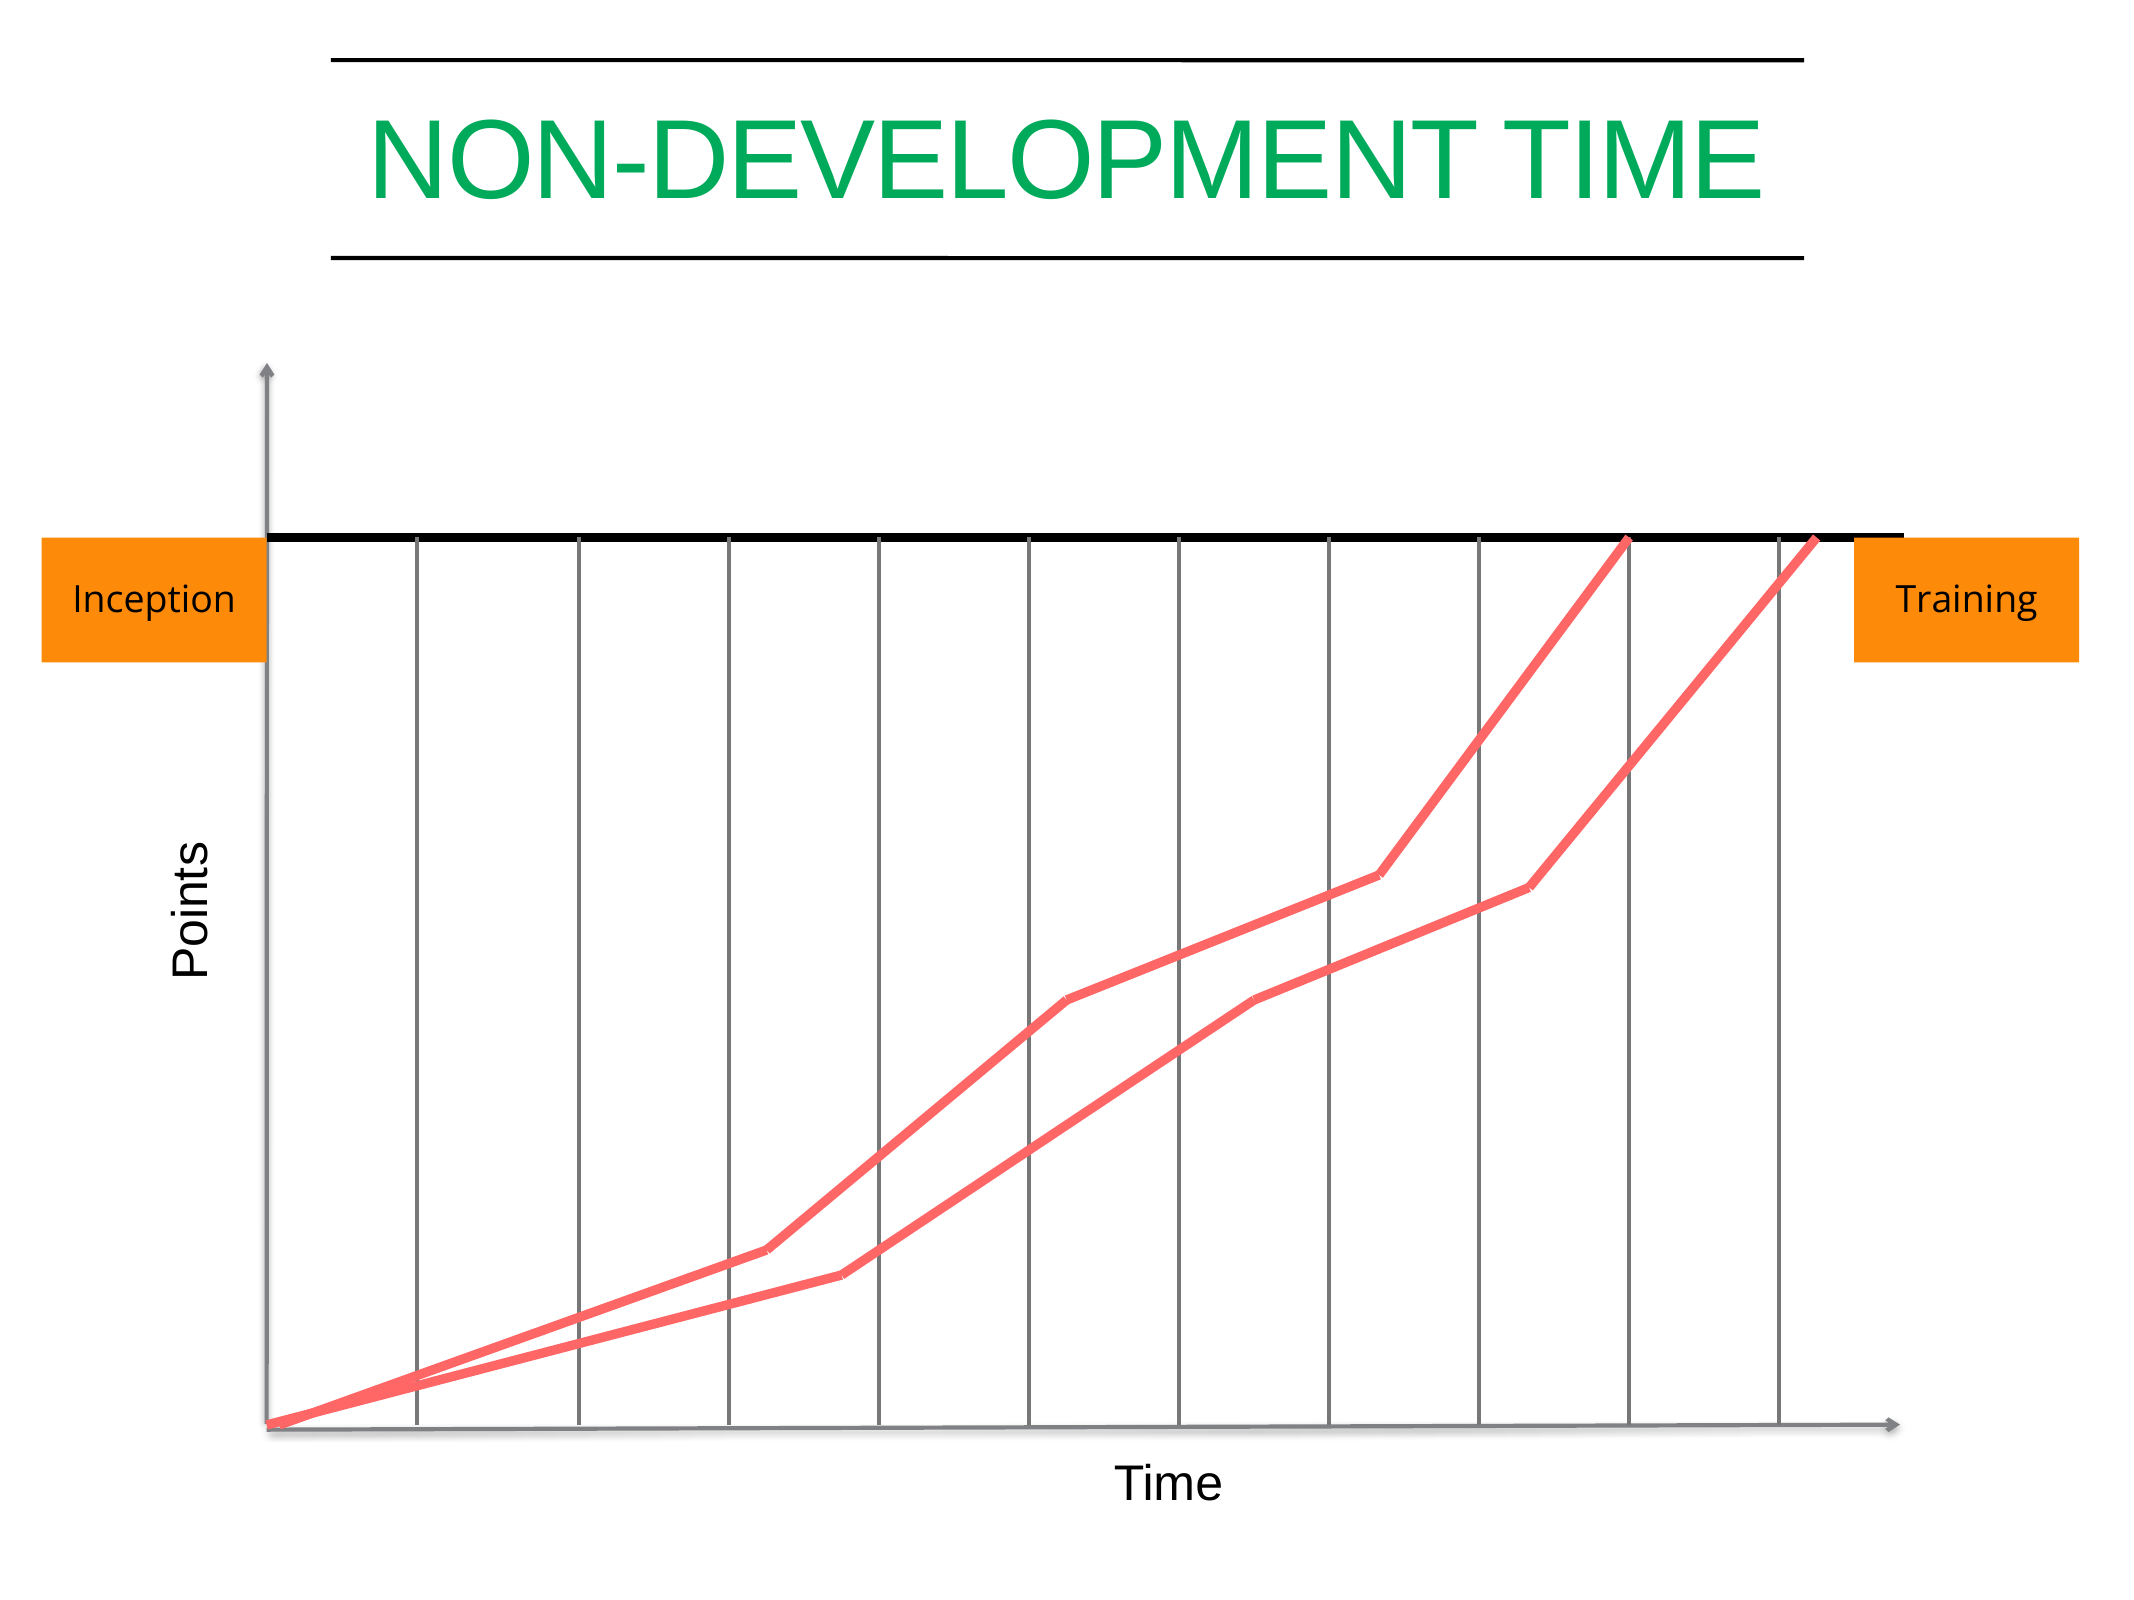

# Non-development time
Inception
Training
Points
Time